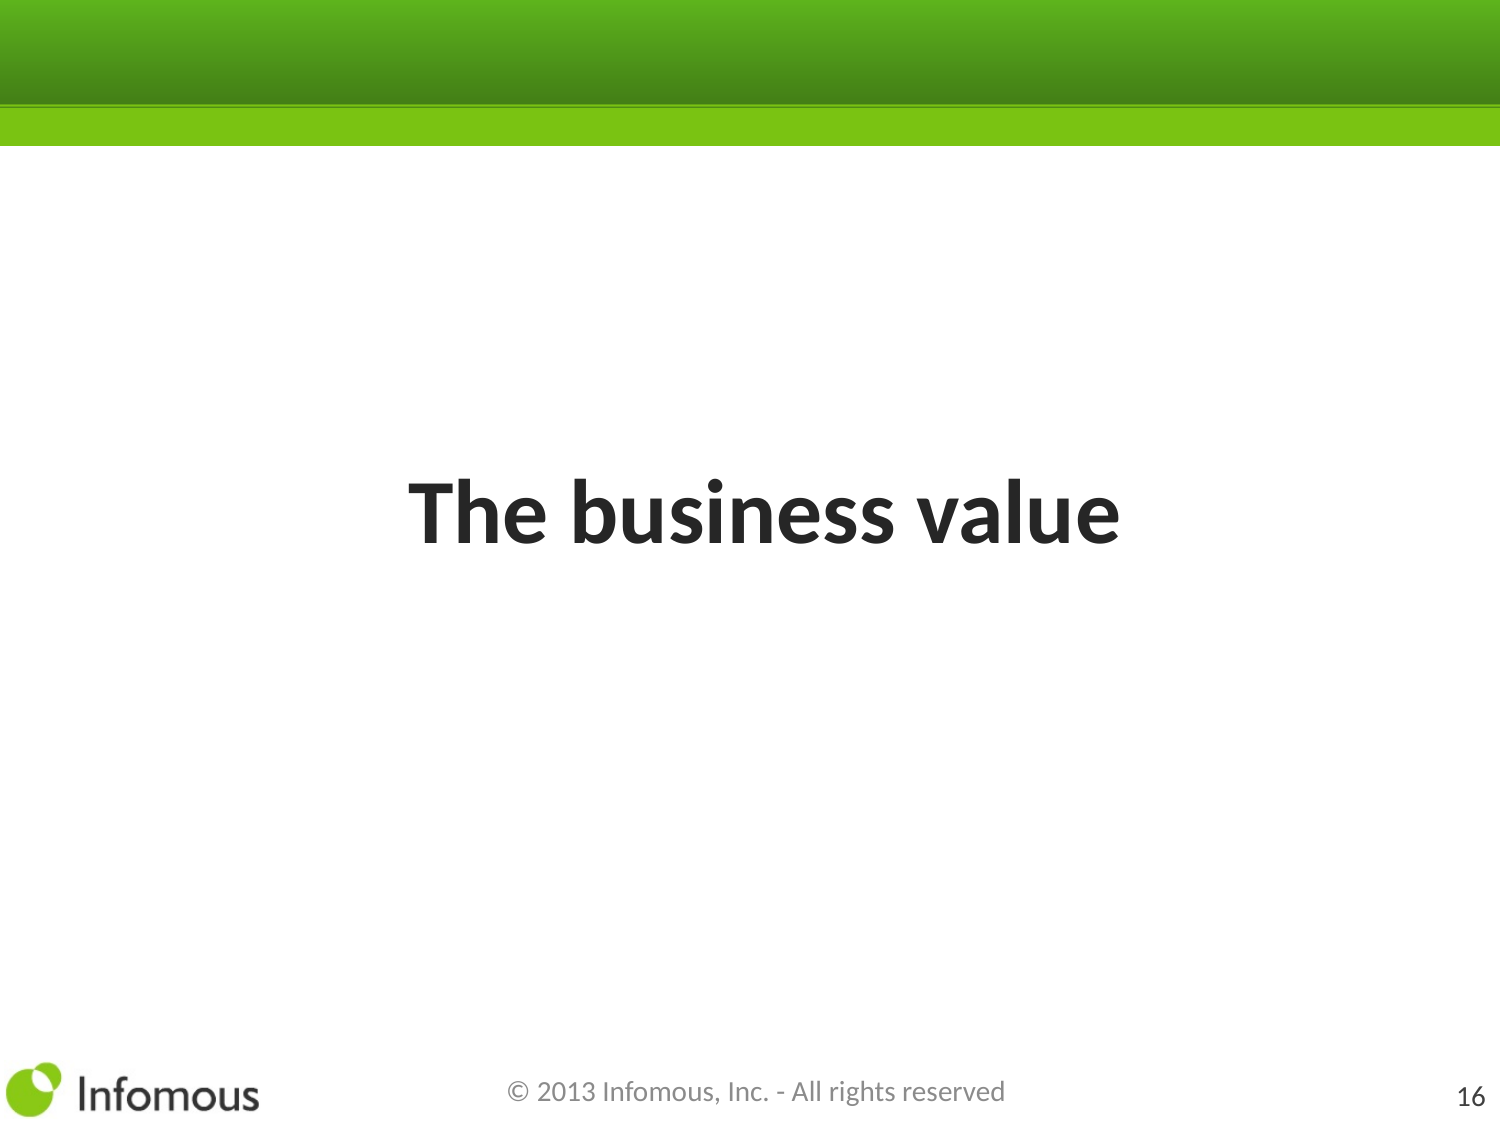

# The business value
© 2013 Infomous, Inc. - All rights reserved
16